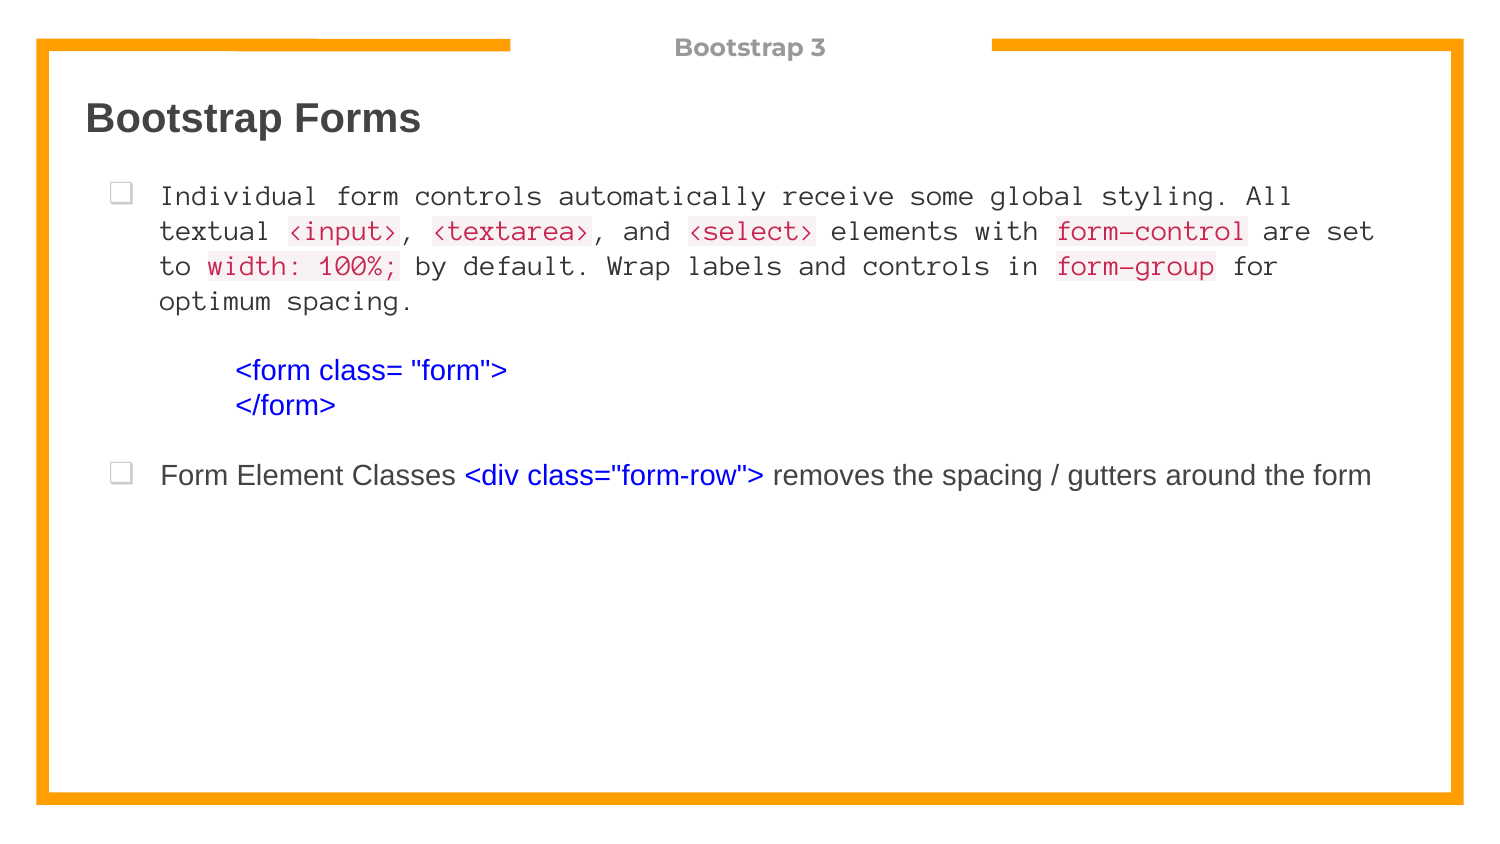

# Bootstrap 3
Bootstrap Forms

Individual form controls automatically receive some global styling. All textual <input>, <textarea>, and <select> elements with form-control are set to width: 100%; by default. Wrap labels and controls in form-group for optimum spacing.

<form class= "form">
</form>

Form Element Classes <div class="form-row"> removes the spacing / gutters around the form